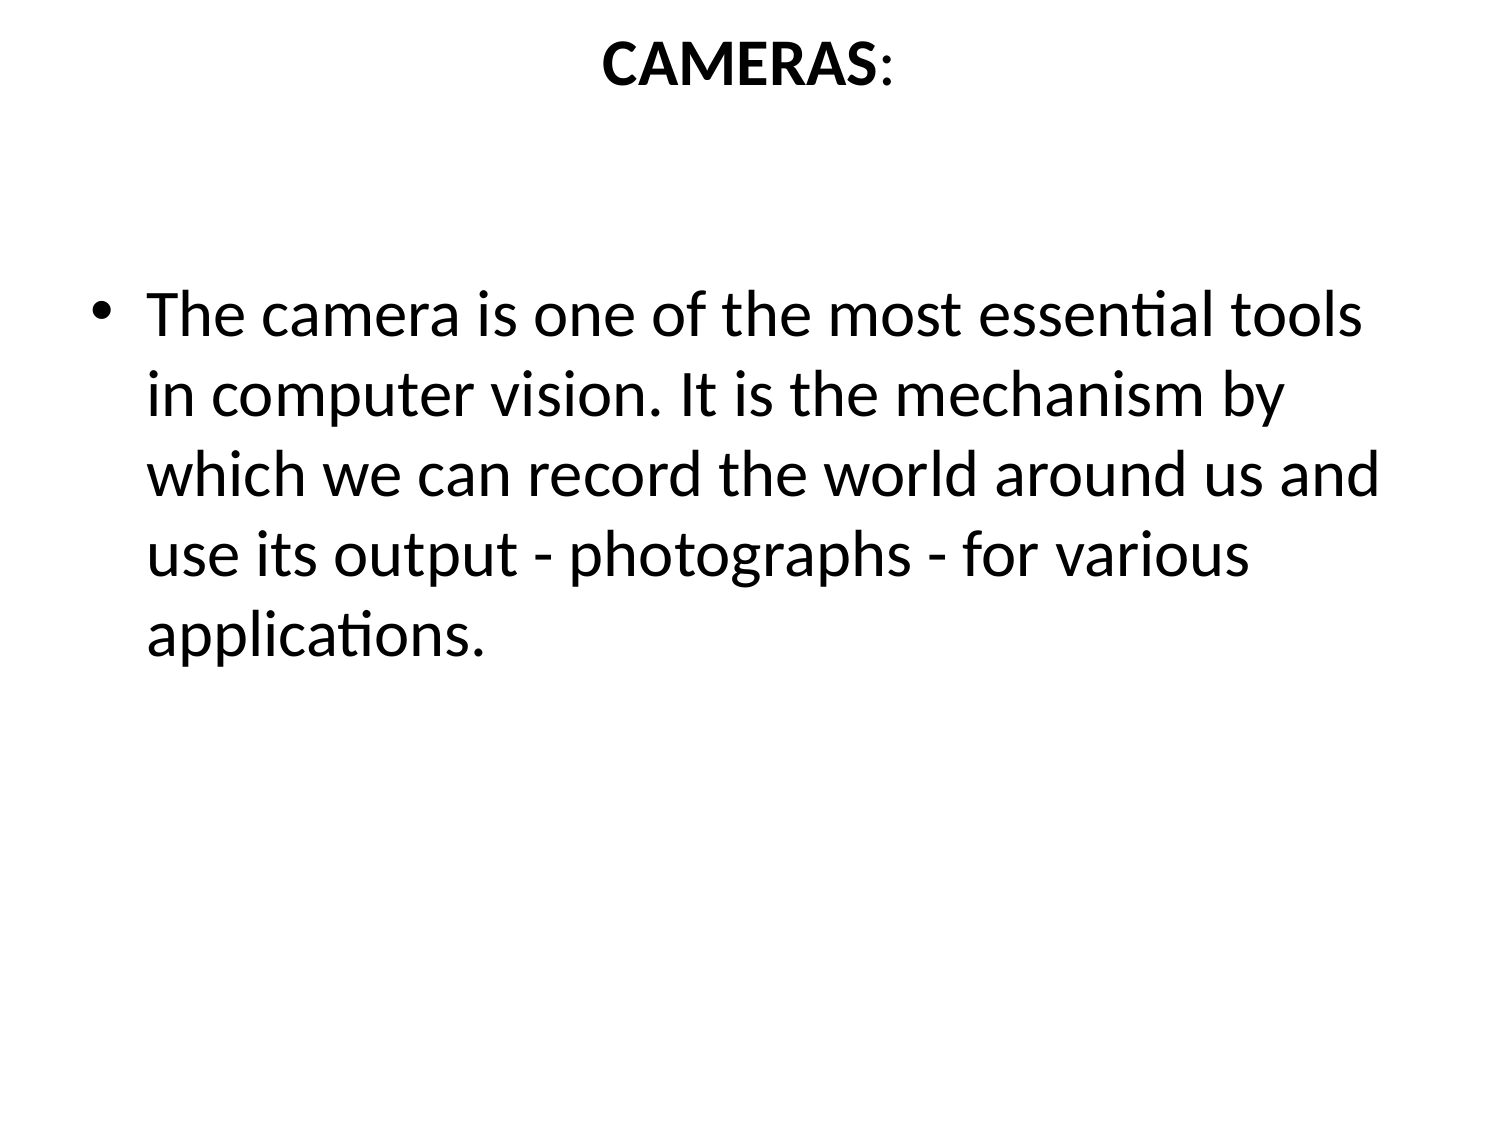

CAMERAS:
The camera is one of the most essential tools in computer vision. It is the mechanism by which we can record the world around us and use its output - photographs - for various applications.